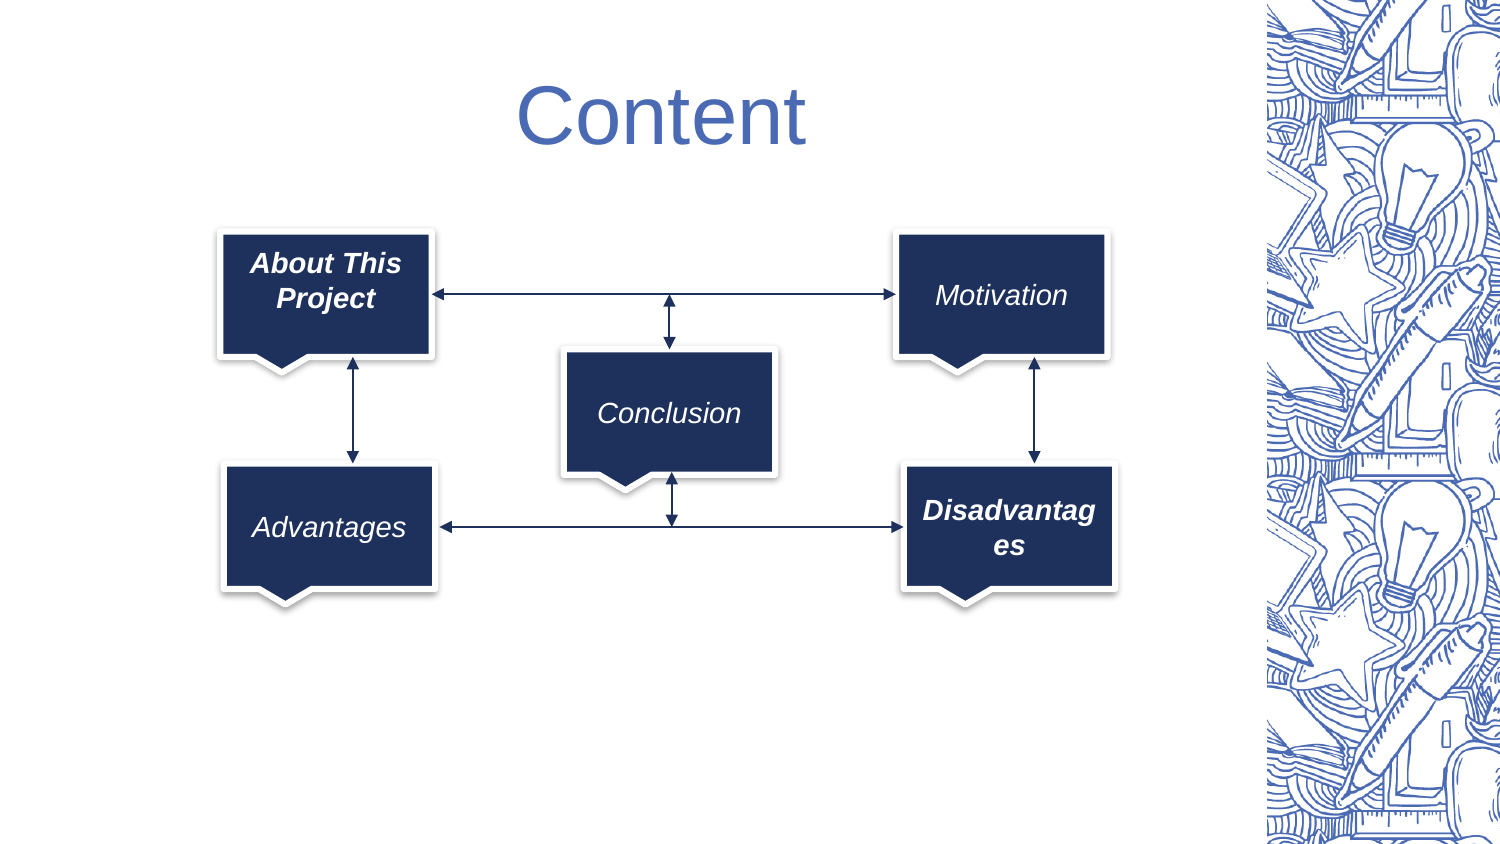

# Content

About This Project

Motivation

Conclusion

Advantages

Disadvantages